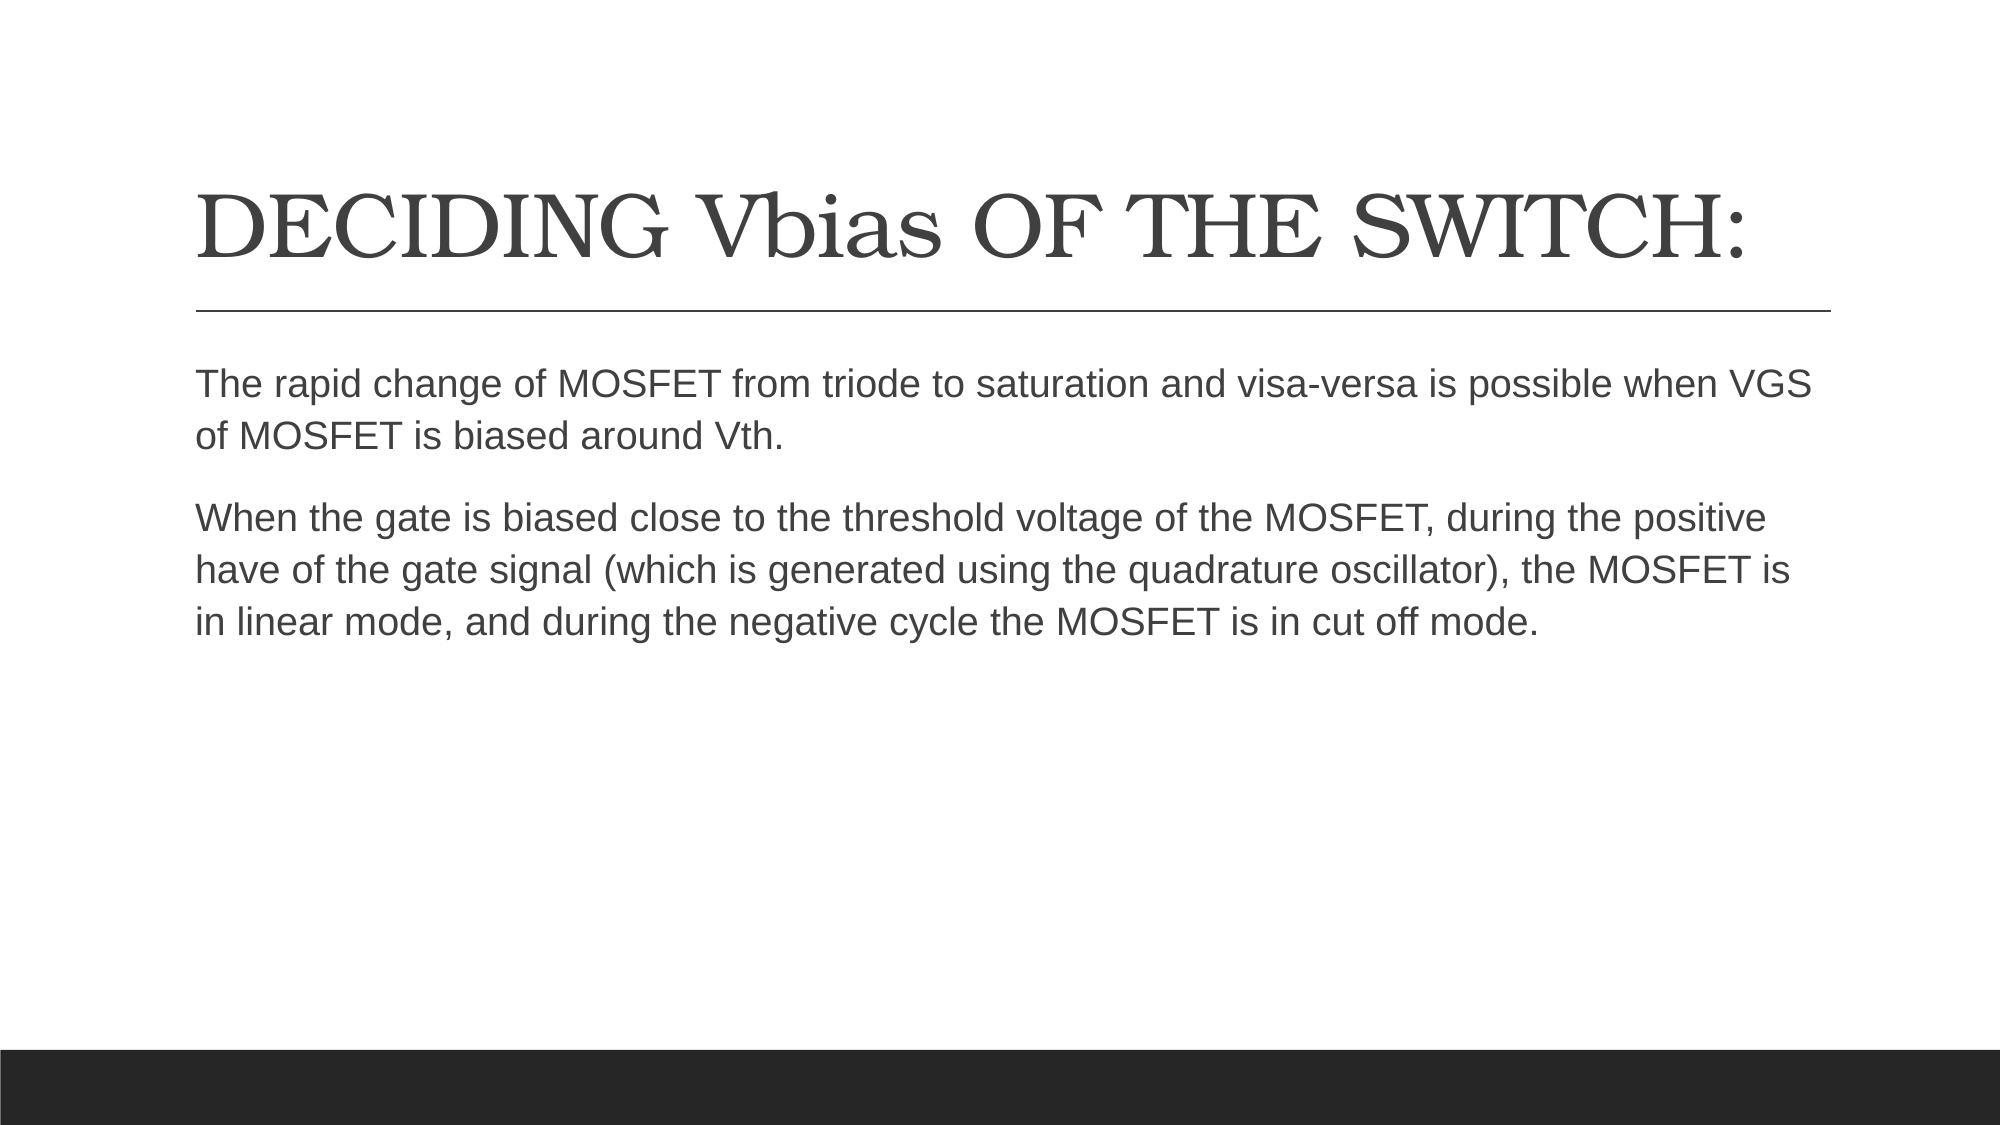

# DECIDING Vbias OF THE SWITCH:
The rapid change of MOSFET from triode to saturation and visa-versa is possible when VGS of MOSFET is biased around Vth.
When the gate is biased close to the threshold voltage of the MOSFET, during the positive have of the gate signal (which is generated using the quadrature oscillator), the MOSFET is in linear mode, and during the negative cycle the MOSFET is in cut off mode.